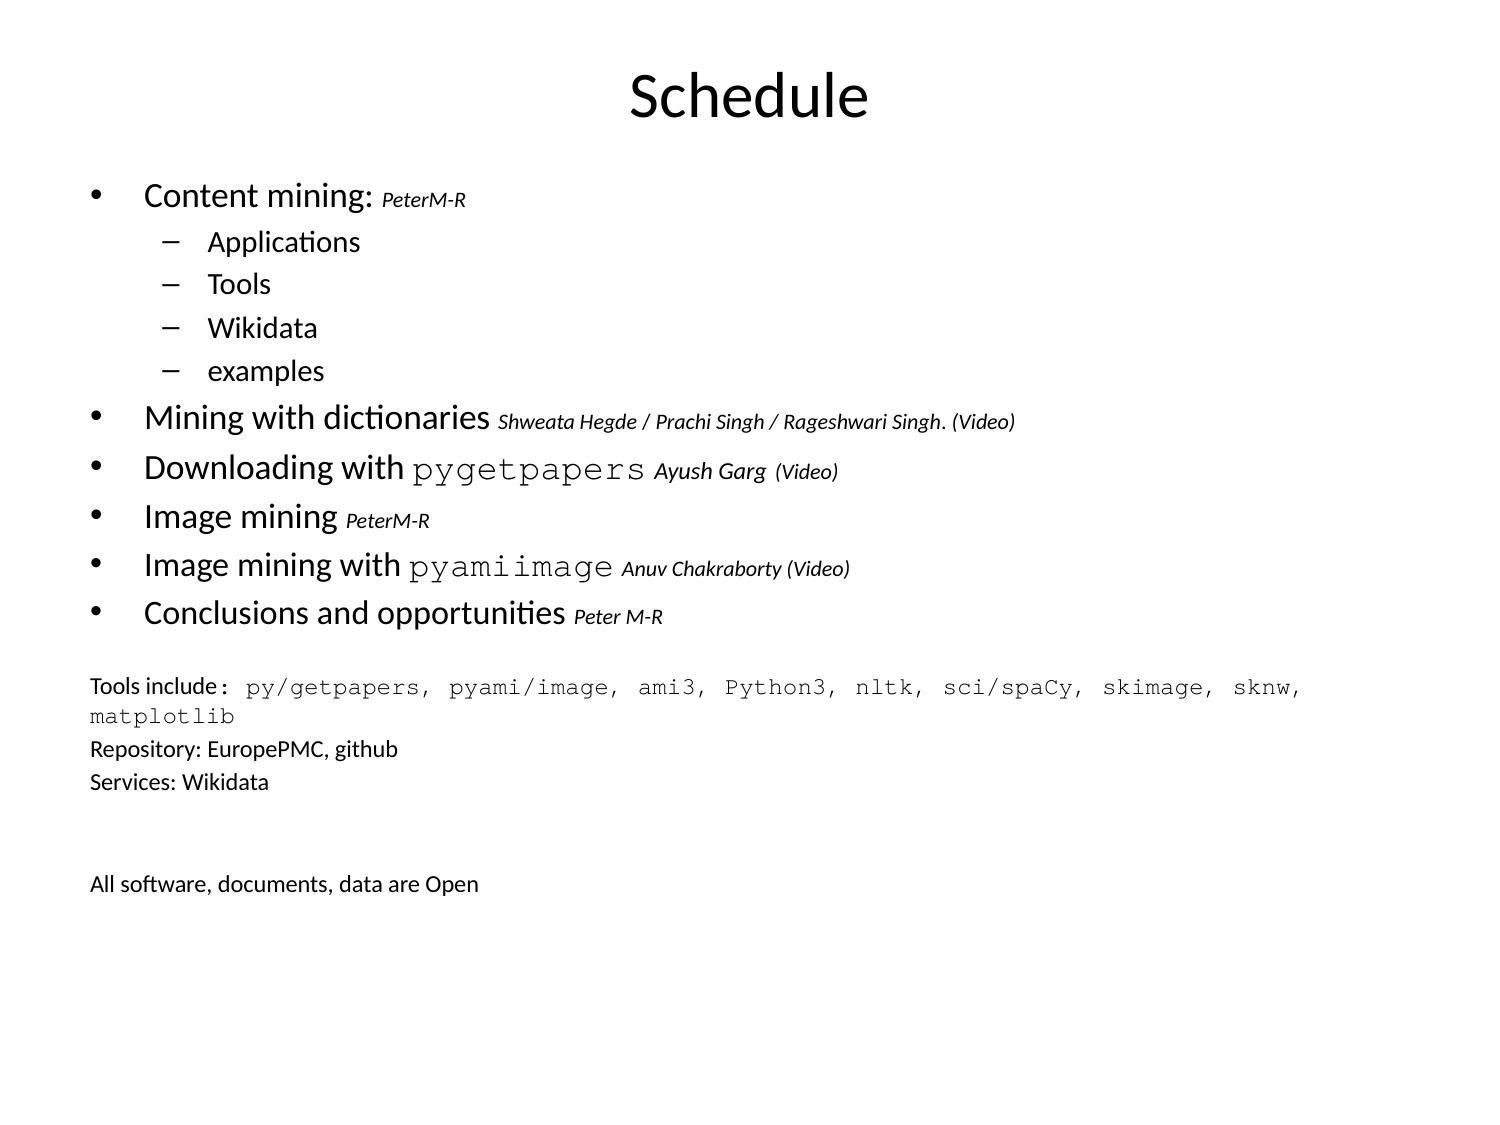

# Schedule
Content mining: PeterM-R
Applications
Tools
Wikidata
examples
Mining with dictionaries Shweata Hegde / Prachi Singh / Rageshwari Singh. (Video)
Downloading with pygetpapers Ayush Garg (Video)
Image mining PeterM-R
Image mining with pyamiimage Anuv Chakraborty (Video)
Conclusions and opportunities Peter M-R

Tools include: py/getpapers, pyami/image, ami3, Python3, nltk, sci/spaCy, skimage, sknw, matplotlib
Repository: EuropePMC, github
Services: Wikidata

All software, documents, data are Open